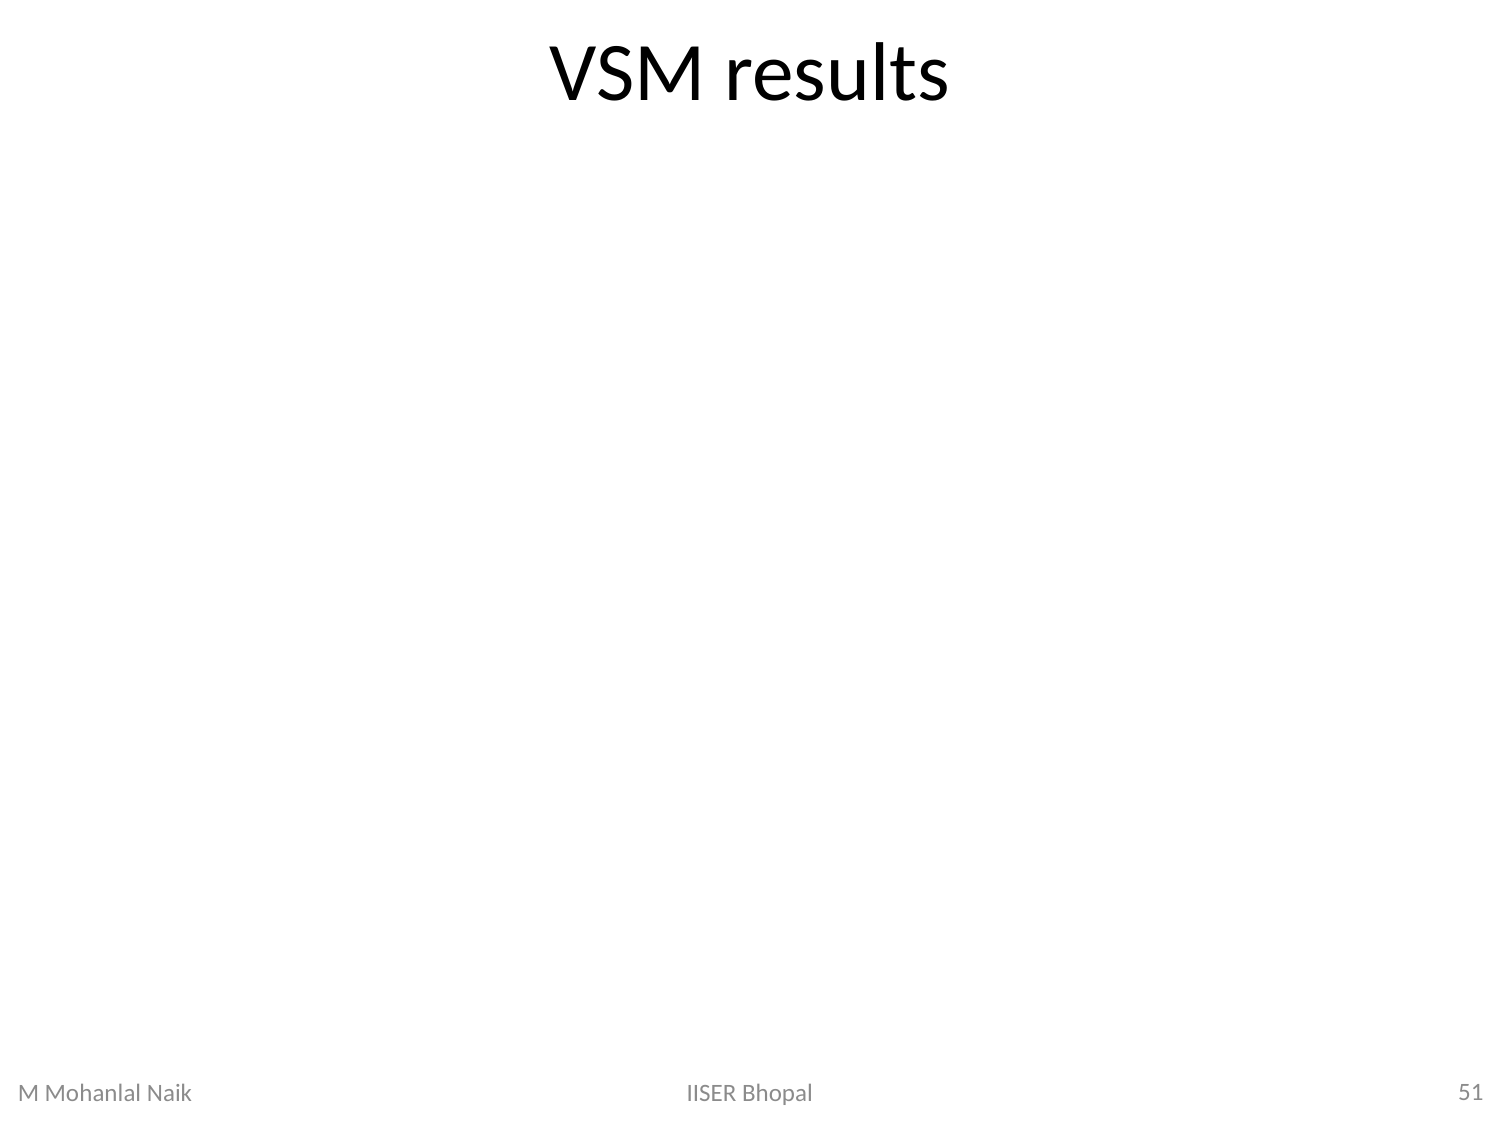

# VSM results

51
IISER Bhopal
M Mohanlal Naik